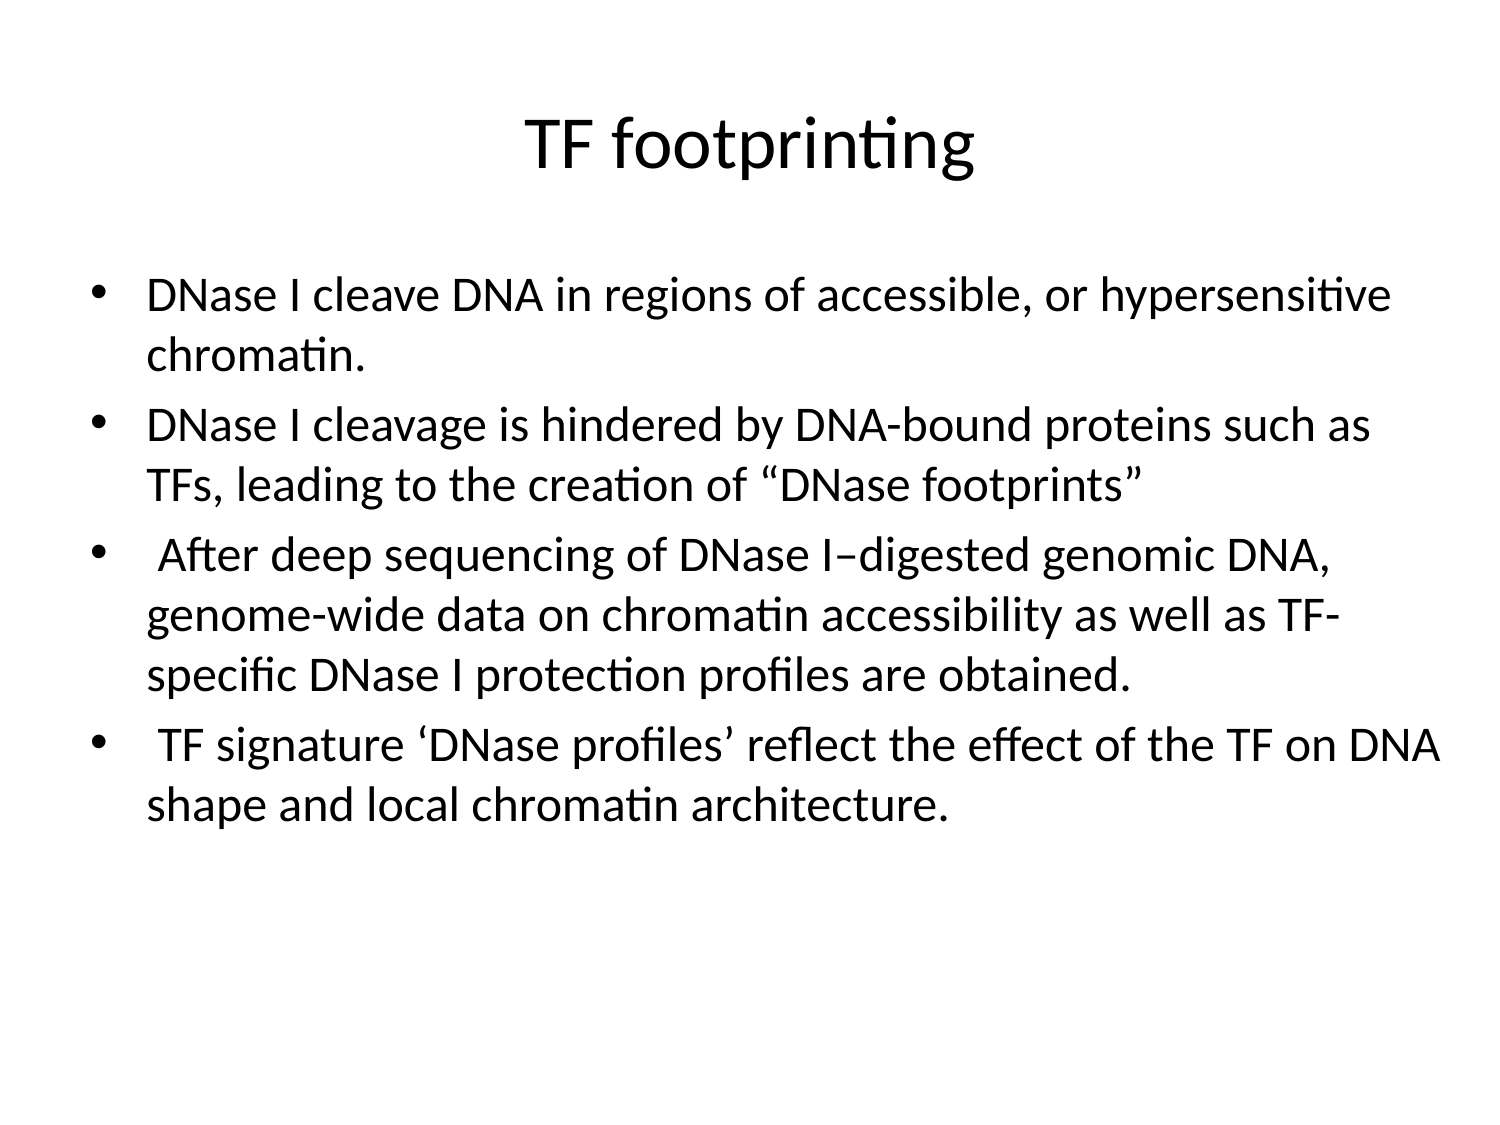

# TF footprinting
DNase I cleave DNA in regions of accessible, or hypersensitive chromatin.
DNase I cleavage is hindered by DNA-bound proteins such as TFs, leading to the creation of “DNase footprints”
 After deep sequencing of DNase I–digested genomic DNA, genome-wide data on chromatin accessibility as well as TF-specific DNase I protection profiles are obtained.
 TF signature ‘DNase profiles’ reflect the effect of the TF on DNA shape and local chromatin architecture.